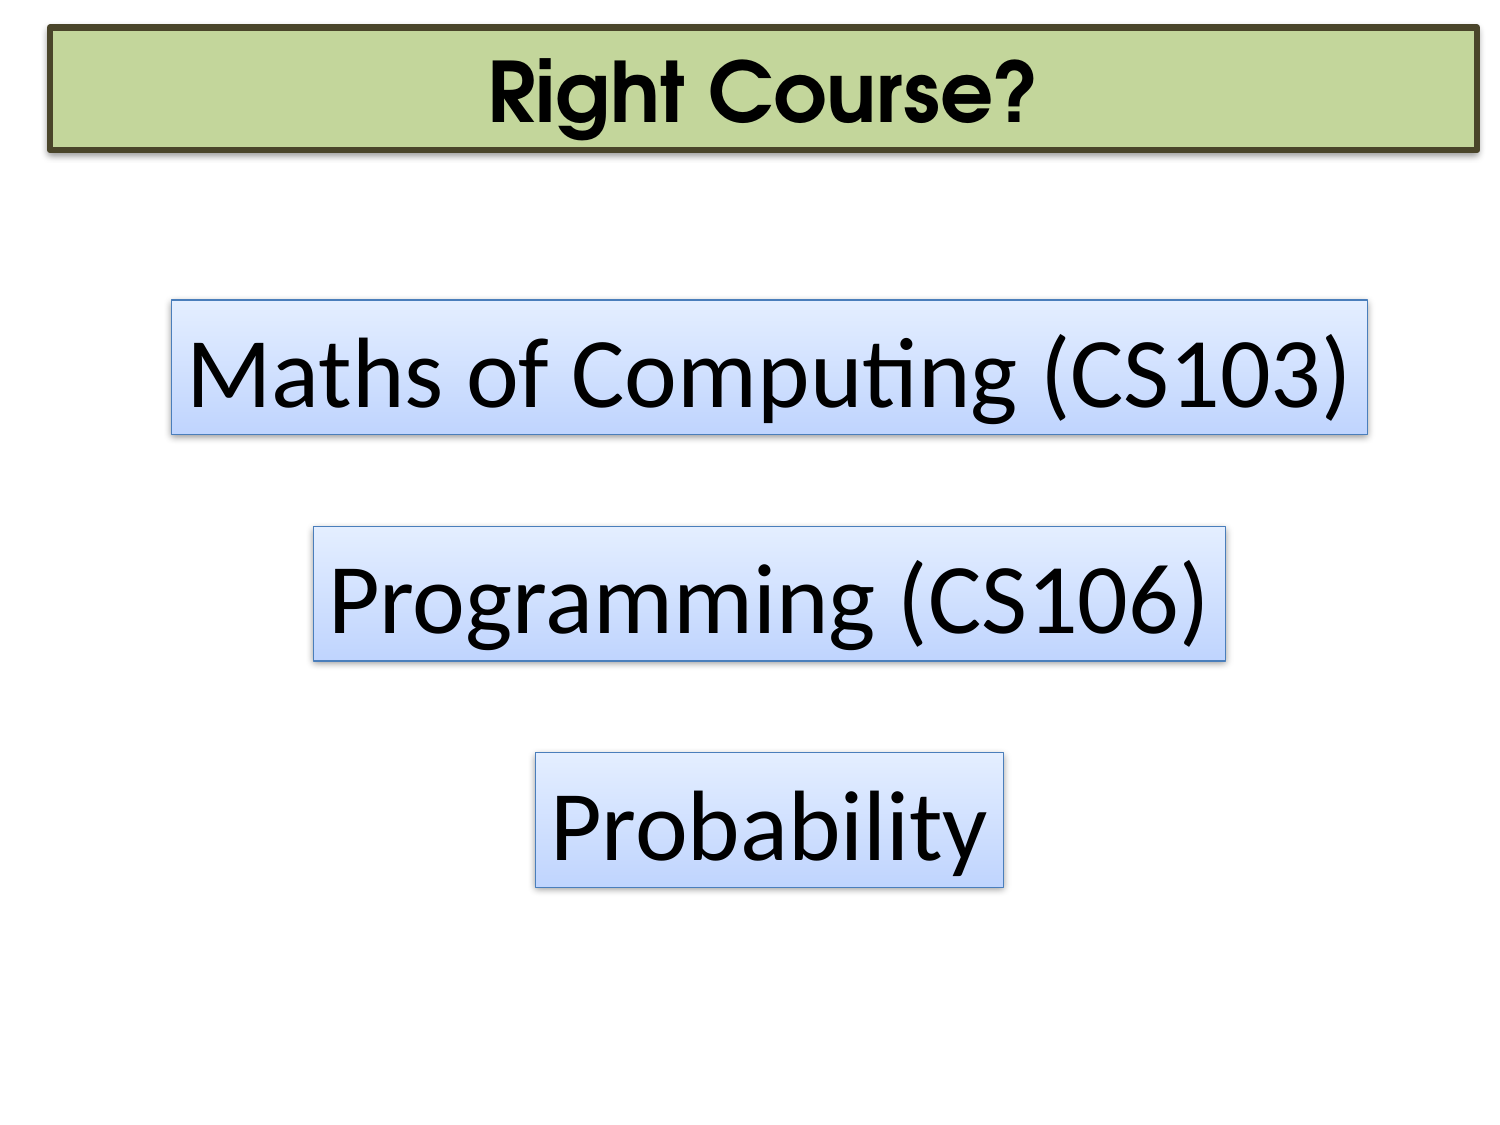

Right Course?
Maths of Computing (CS103)
Programming (CS106)
Probability